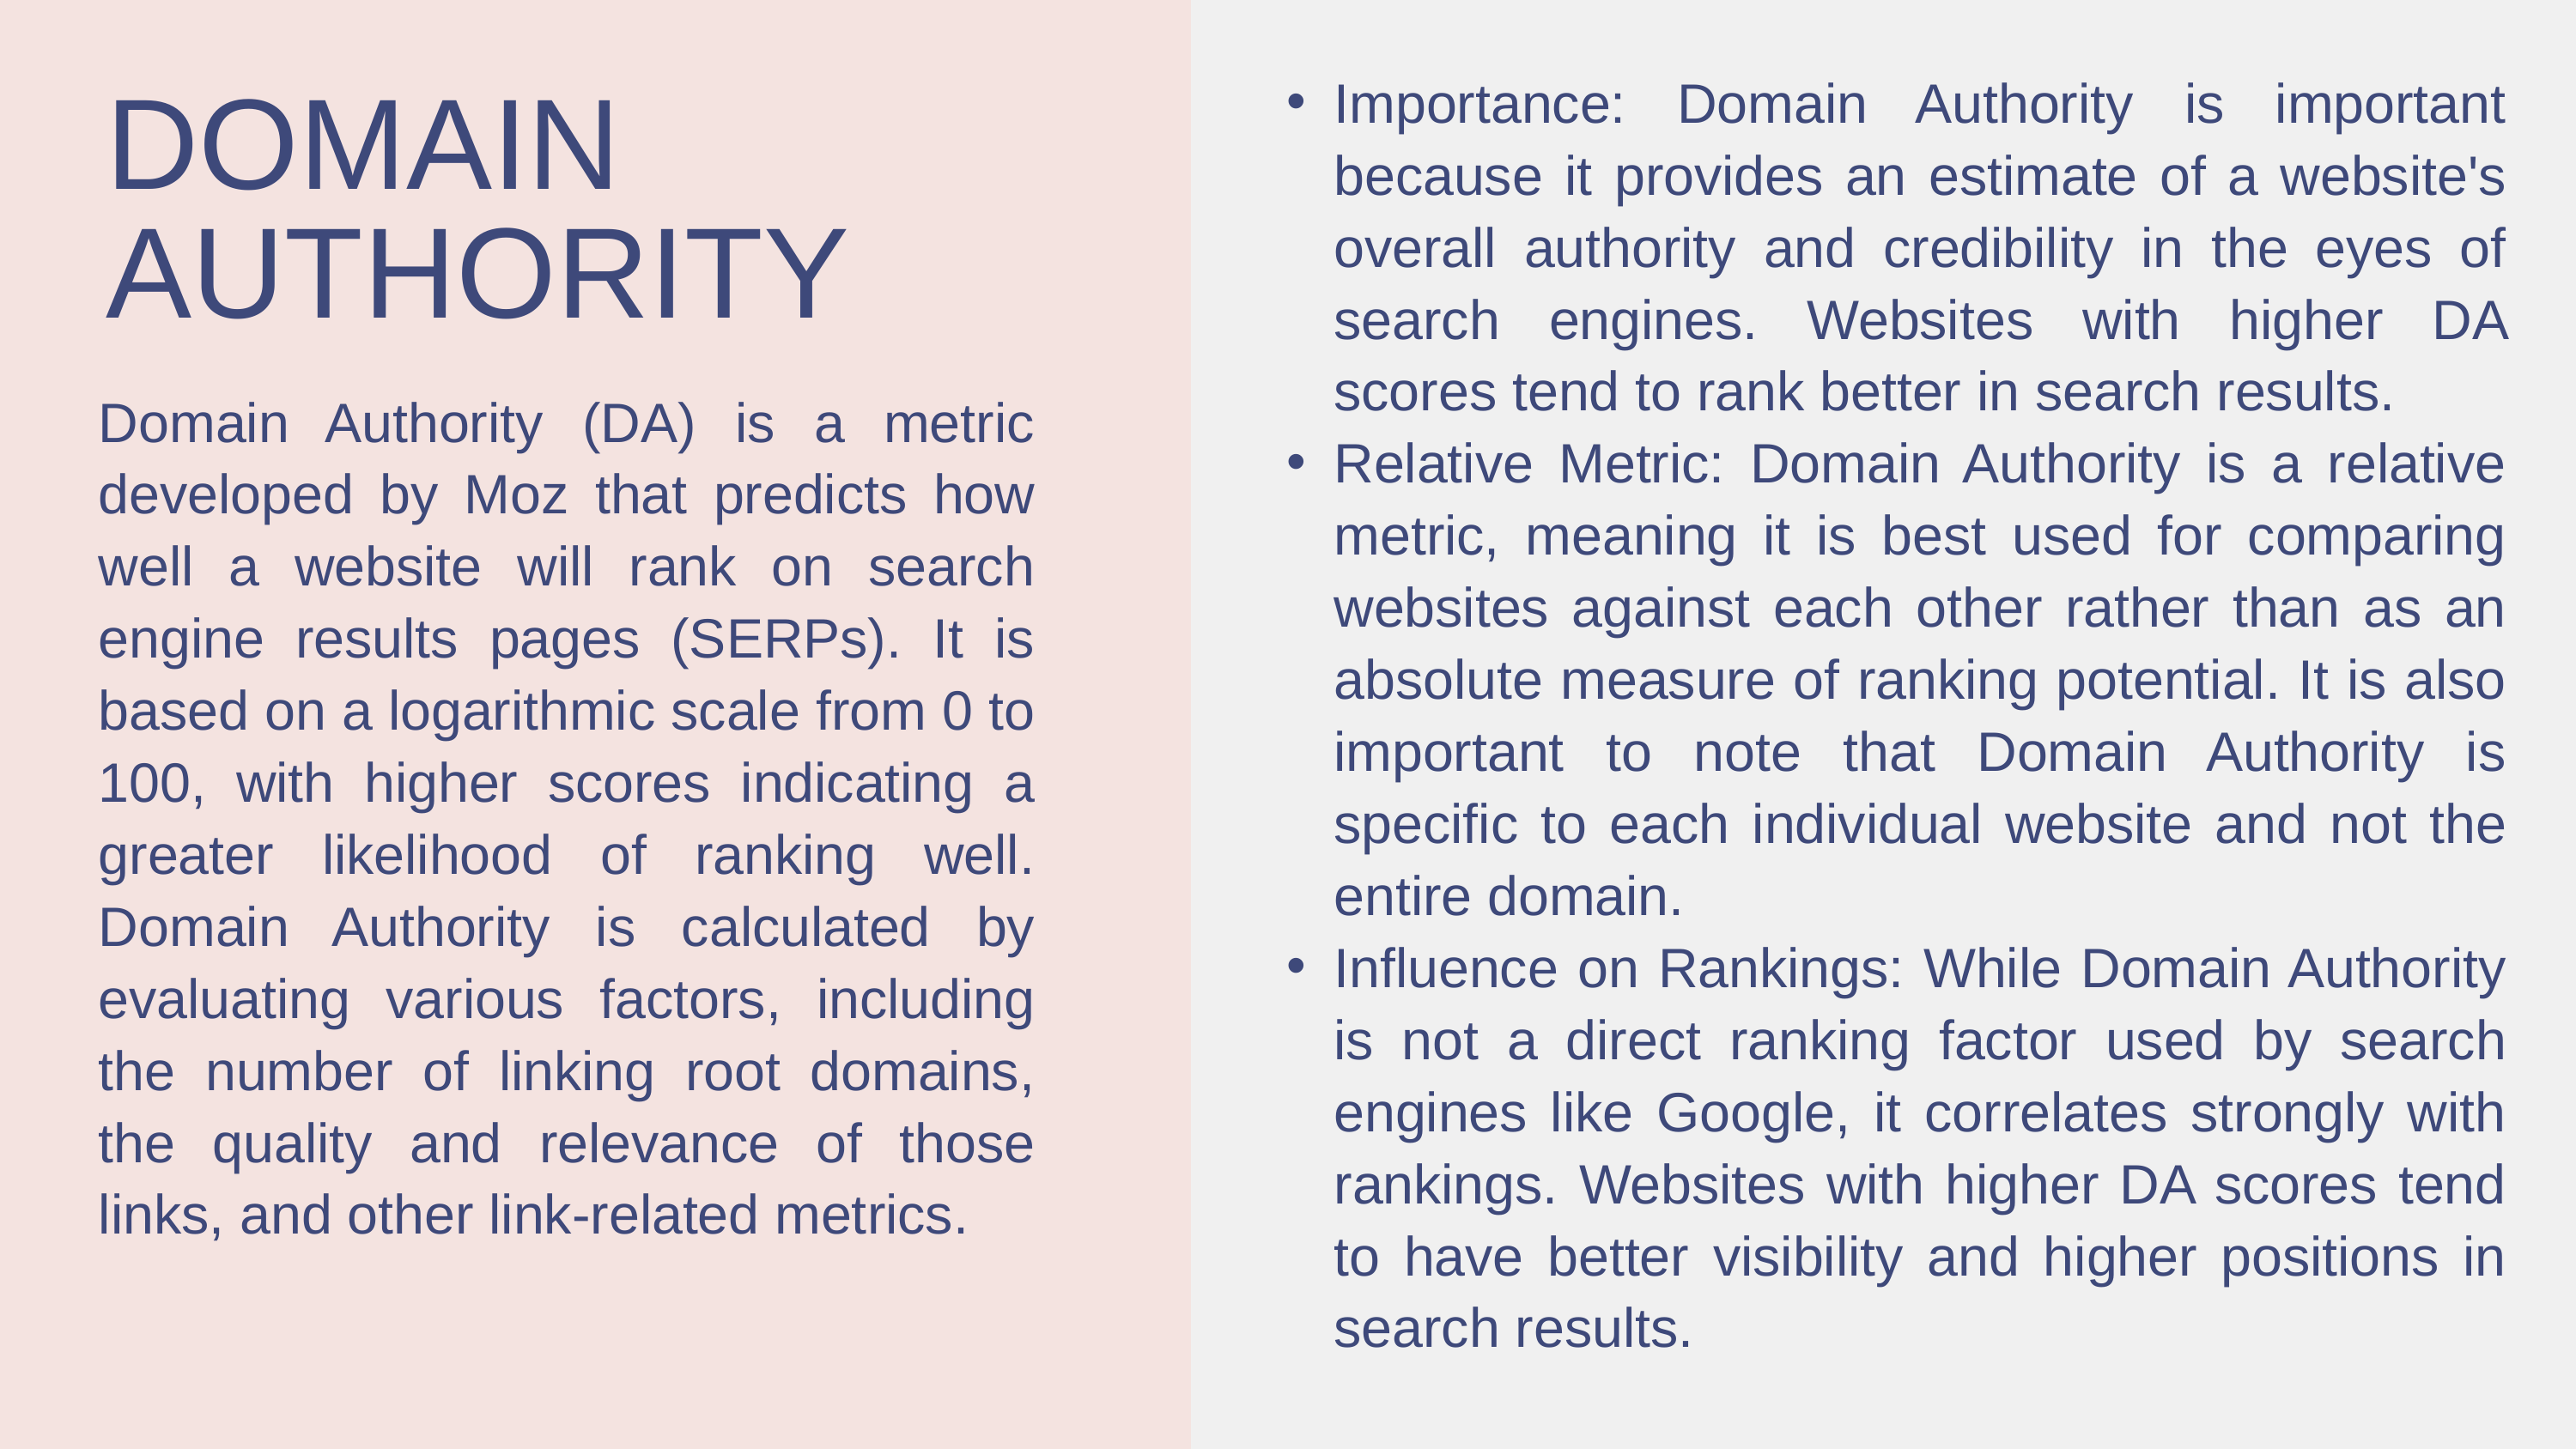

Importance: Domain Authority is important because it provides an estimate of a website's overall authority and credibility in the eyes of search engines. Websites with higher DA scores tend to rank better in search results.
Relative Metric: Domain Authority is a relative metric, meaning it is best used for comparing websites against each other rather than as an absolute measure of ranking potential. It is also important to note that Domain Authority is specific to each individual website and not the entire domain.
Influence on Rankings: While Domain Authority is not a direct ranking factor used by search engines like Google, it correlates strongly with rankings. Websites with higher DA scores tend to have better visibility and higher positions in search results.

DOMAIN AUTHORITY

Domain Authority (DA) is a metric developed by Moz that predicts how well a website will rank on search engine results pages (SERPs). It is based on a logarithmic scale from 0 to 100, with higher scores indicating a greater likelihood of ranking well. Domain Authority is calculated by evaluating various factors, including the number of linking root domains, the quality and relevance of those links, and other link-related metrics.